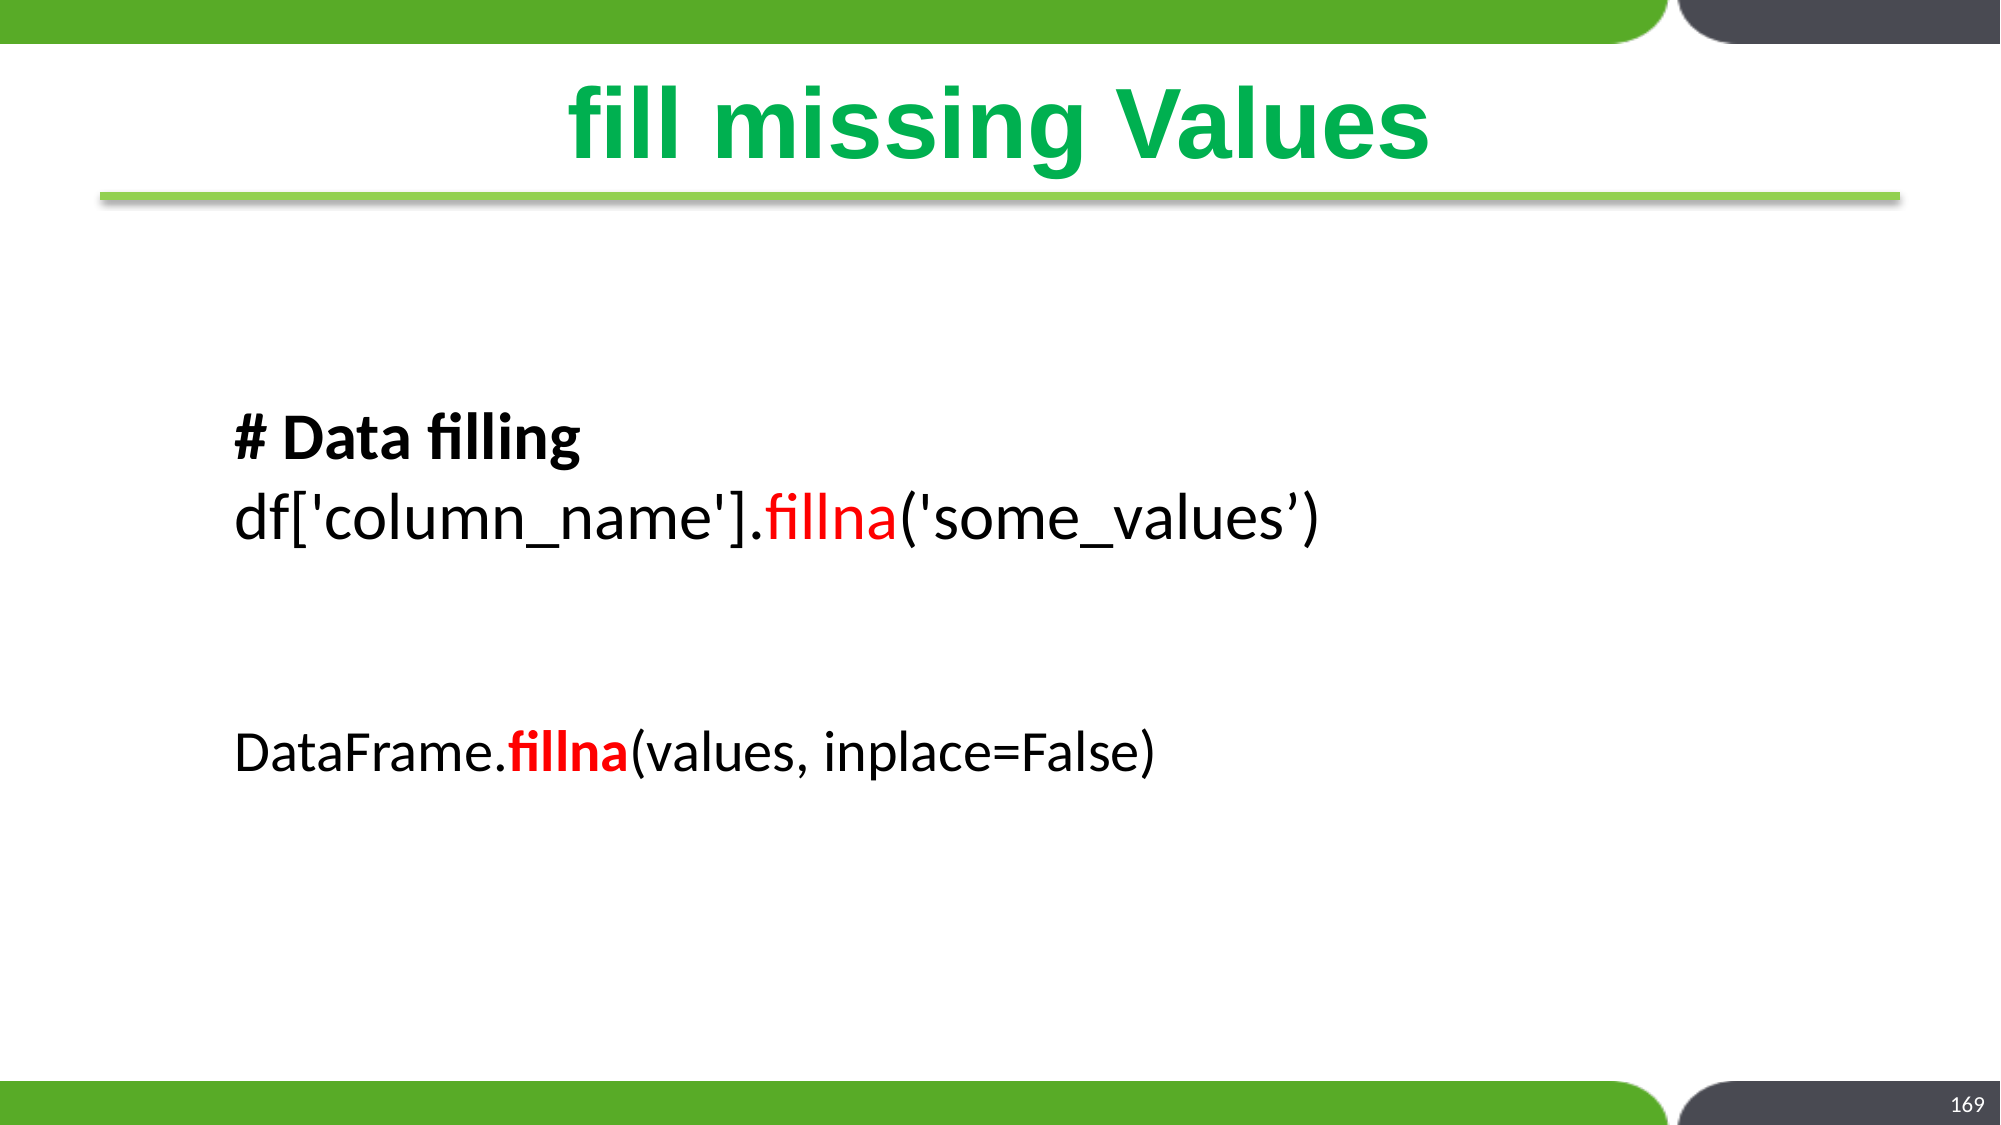

# fill missing Values
# Data filling
df['column_name'].fillna('some_values’)

DataFrame.fillna(values, inplace=False)

169